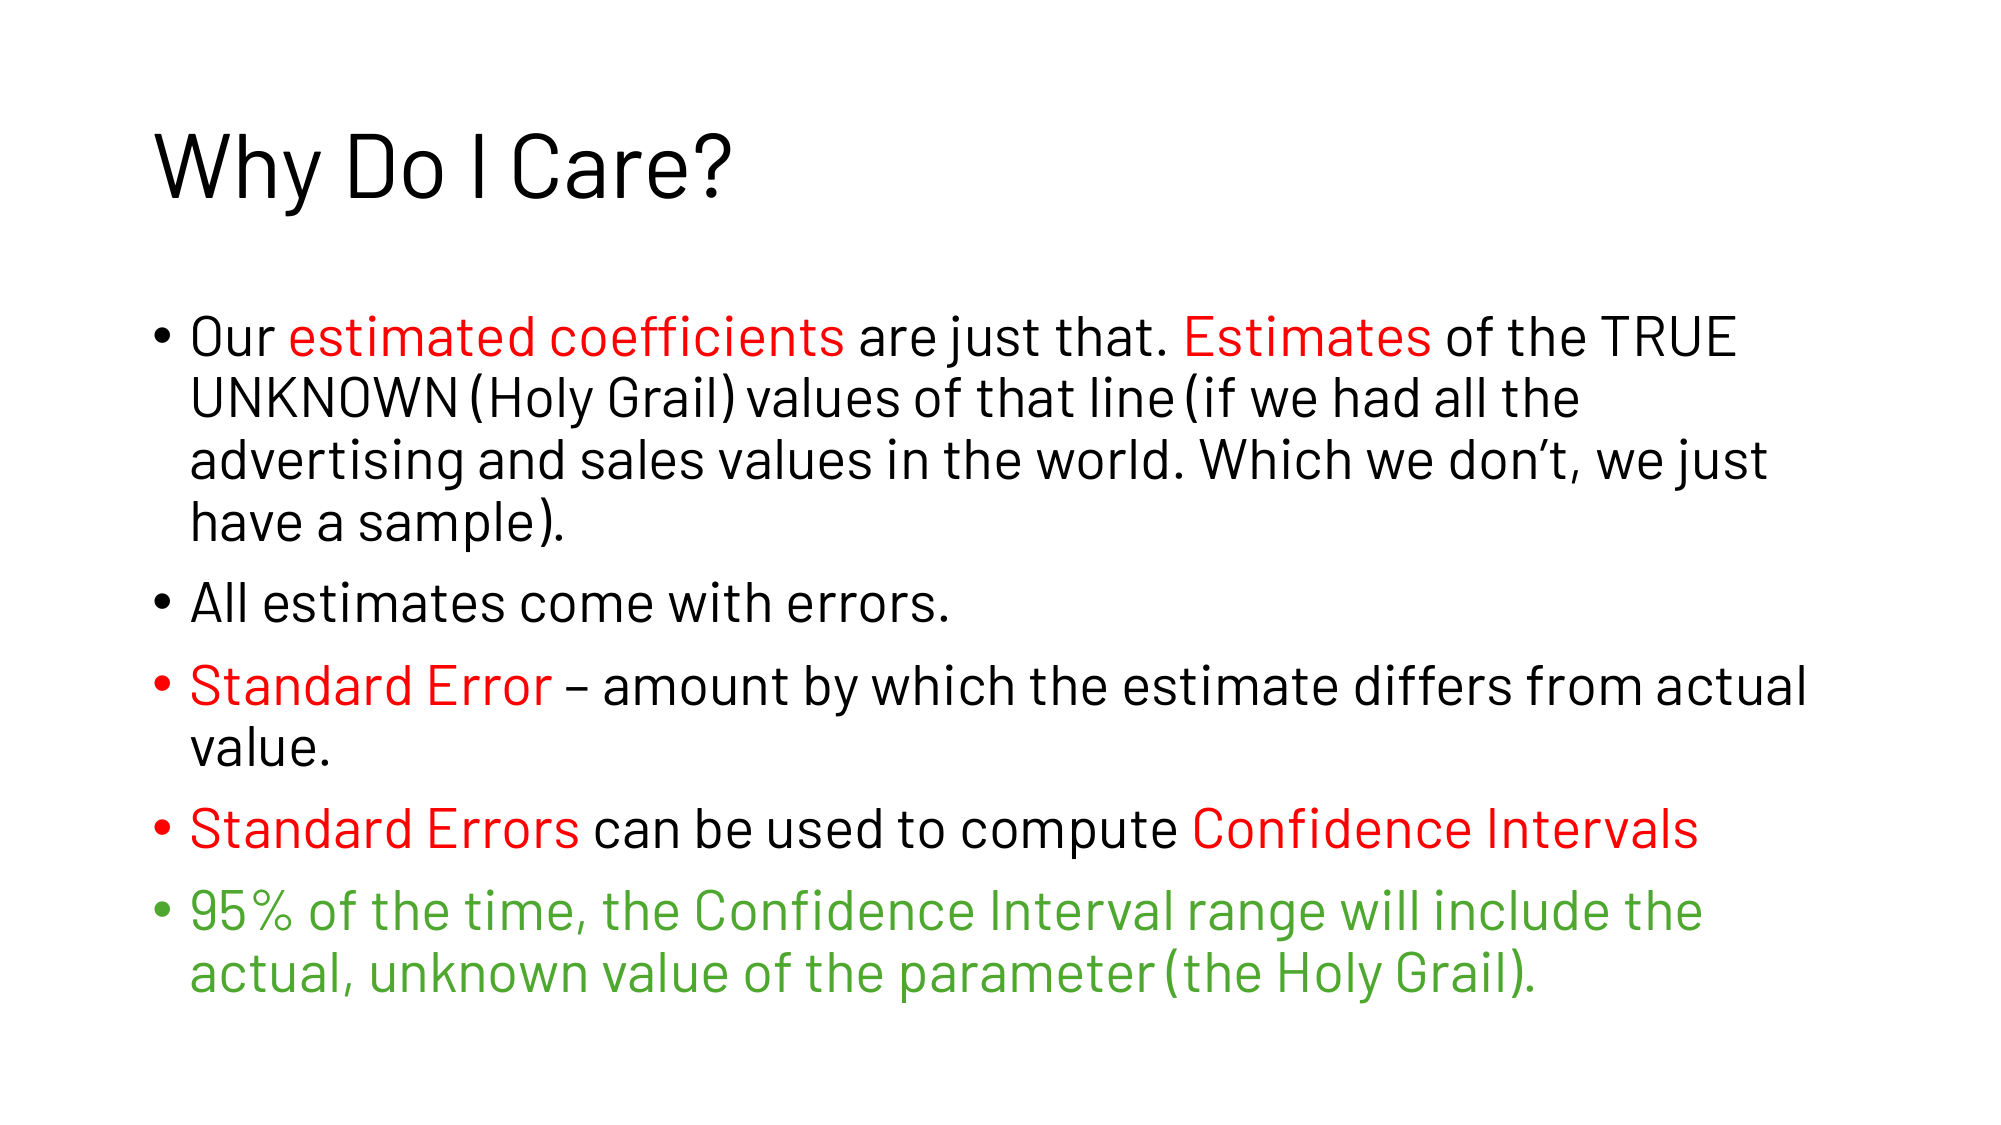

# Why Do I Care?
Our estimated coefficients are just that. Estimates of the TRUE UNKNOWN (Holy Grail) values of that line (if we had all the advertising and sales values in the world. Which we don’t, we just have a sample).
All estimates come with errors.
Standard Error – amount by which the estimate differs from actual value.
Standard Errors can be used to compute Confidence Intervals
95% of the time, the Confidence Interval range will include the actual, unknown value of the parameter (the Holy Grail).